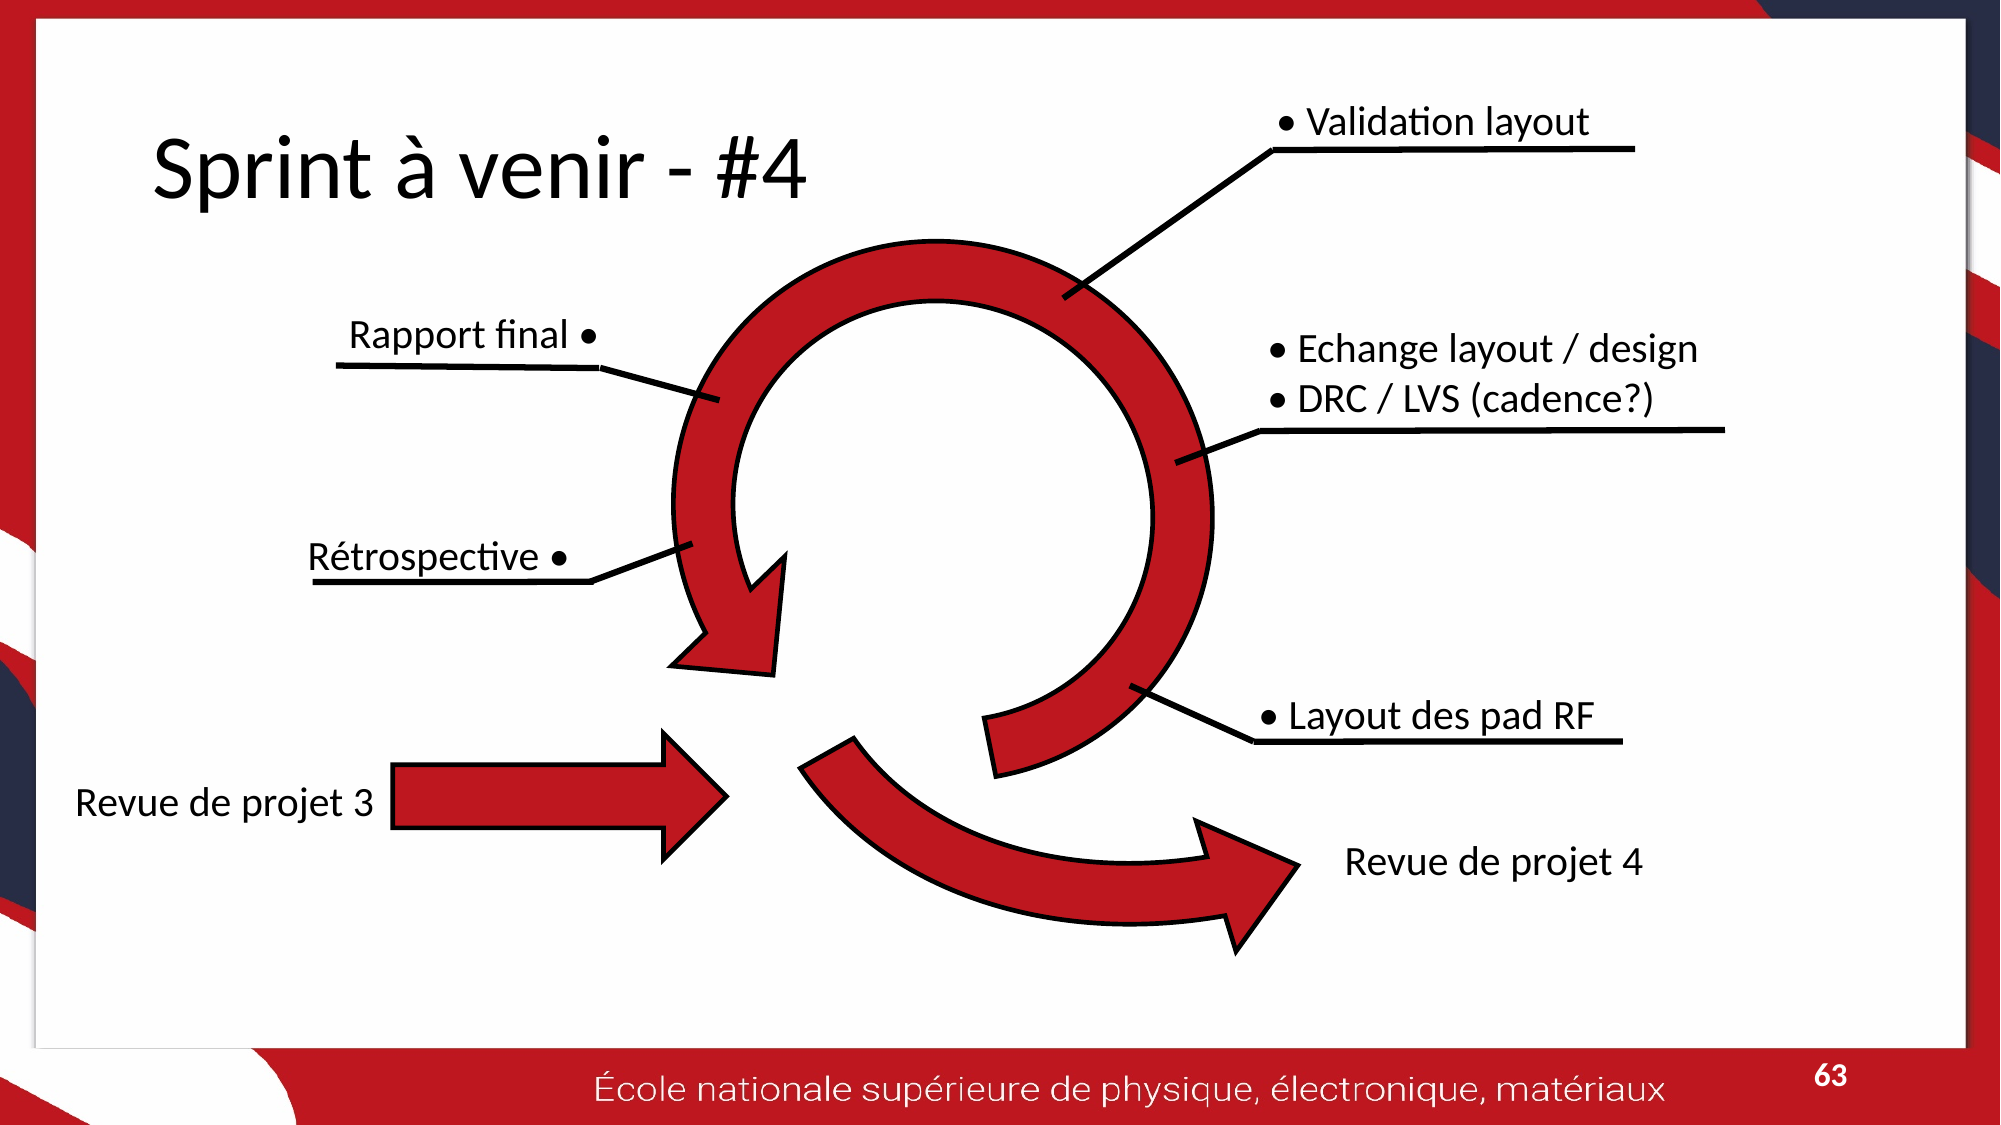

# Sprint à venir - #4
• Validation layout

Rapport final •
• Echange layout / design
• DRC / LVS (cadence?)
Rétrospective •
• Layout des pad RF

Revue de projet 3
Revue de projet 4
63